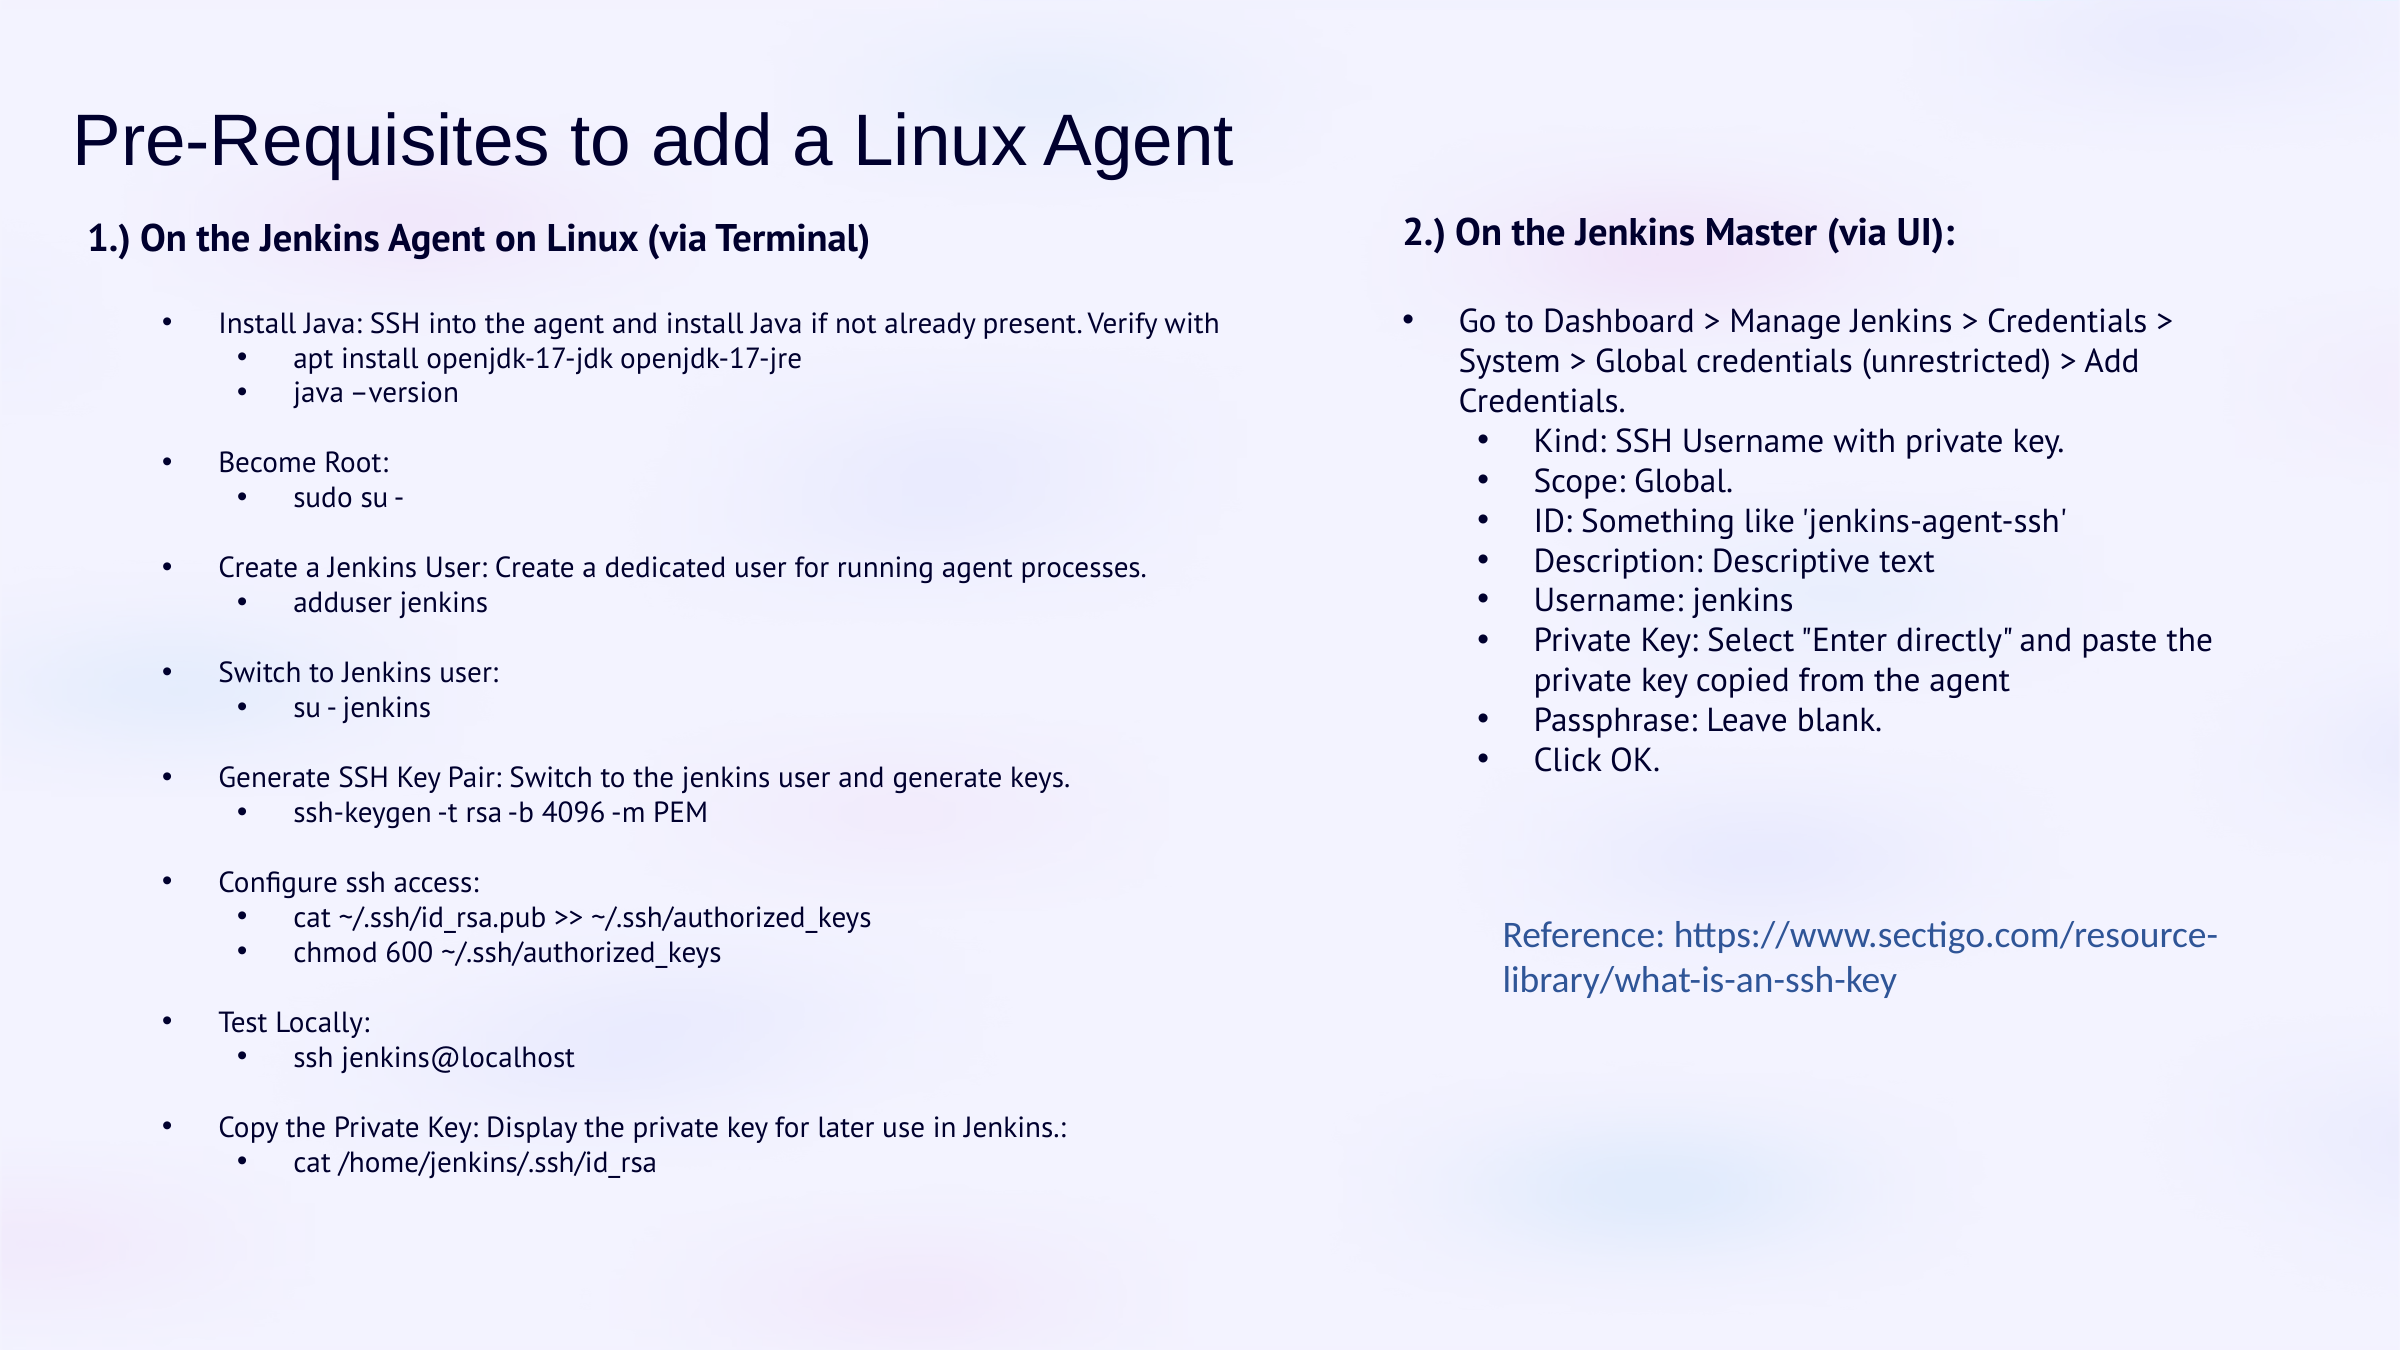

Pre-Requisites to add a Linux Agent
2.) On the Jenkins Master (via UI):

Go to Dashboard > Manage Jenkins > Credentials > System > Global credentials (unrestricted) > Add Credentials.
Kind: SSH Username with private key.
Scope: Global.
ID: Something like 'jenkins-agent-ssh'
Description: Descriptive text
Username: jenkins
Private Key: Select "Enter directly" and paste the private key copied from the agent
Passphrase: Leave blank.
Click OK.

1.) On the Jenkins Agent on Linux (via Terminal)

Install Java: SSH into the agent and install Java if not already present. Verify with
apt install openjdk-17-jdk openjdk-17-jre
java –version

Become Root:
sudo su -

Create a Jenkins User: Create a dedicated user for running agent processes.
adduser jenkins

Switch to Jenkins user:
su - jenkins

Generate SSH Key Pair: Switch to the jenkins user and generate keys.
ssh-keygen -t rsa -b 4096 -m PEM

Configure ssh access:
cat ~/.ssh/id_rsa.pub >> ~/.ssh/authorized_keys
chmod 600 ~/.ssh/authorized_keys

Test Locally:
ssh jenkins@localhost

Copy the Private Key: Display the private key for later use in Jenkins.:
cat /home/jenkins/.ssh/id_rsa
Reference: https://www.sectigo.com/resource-library/what-is-an-ssh-key